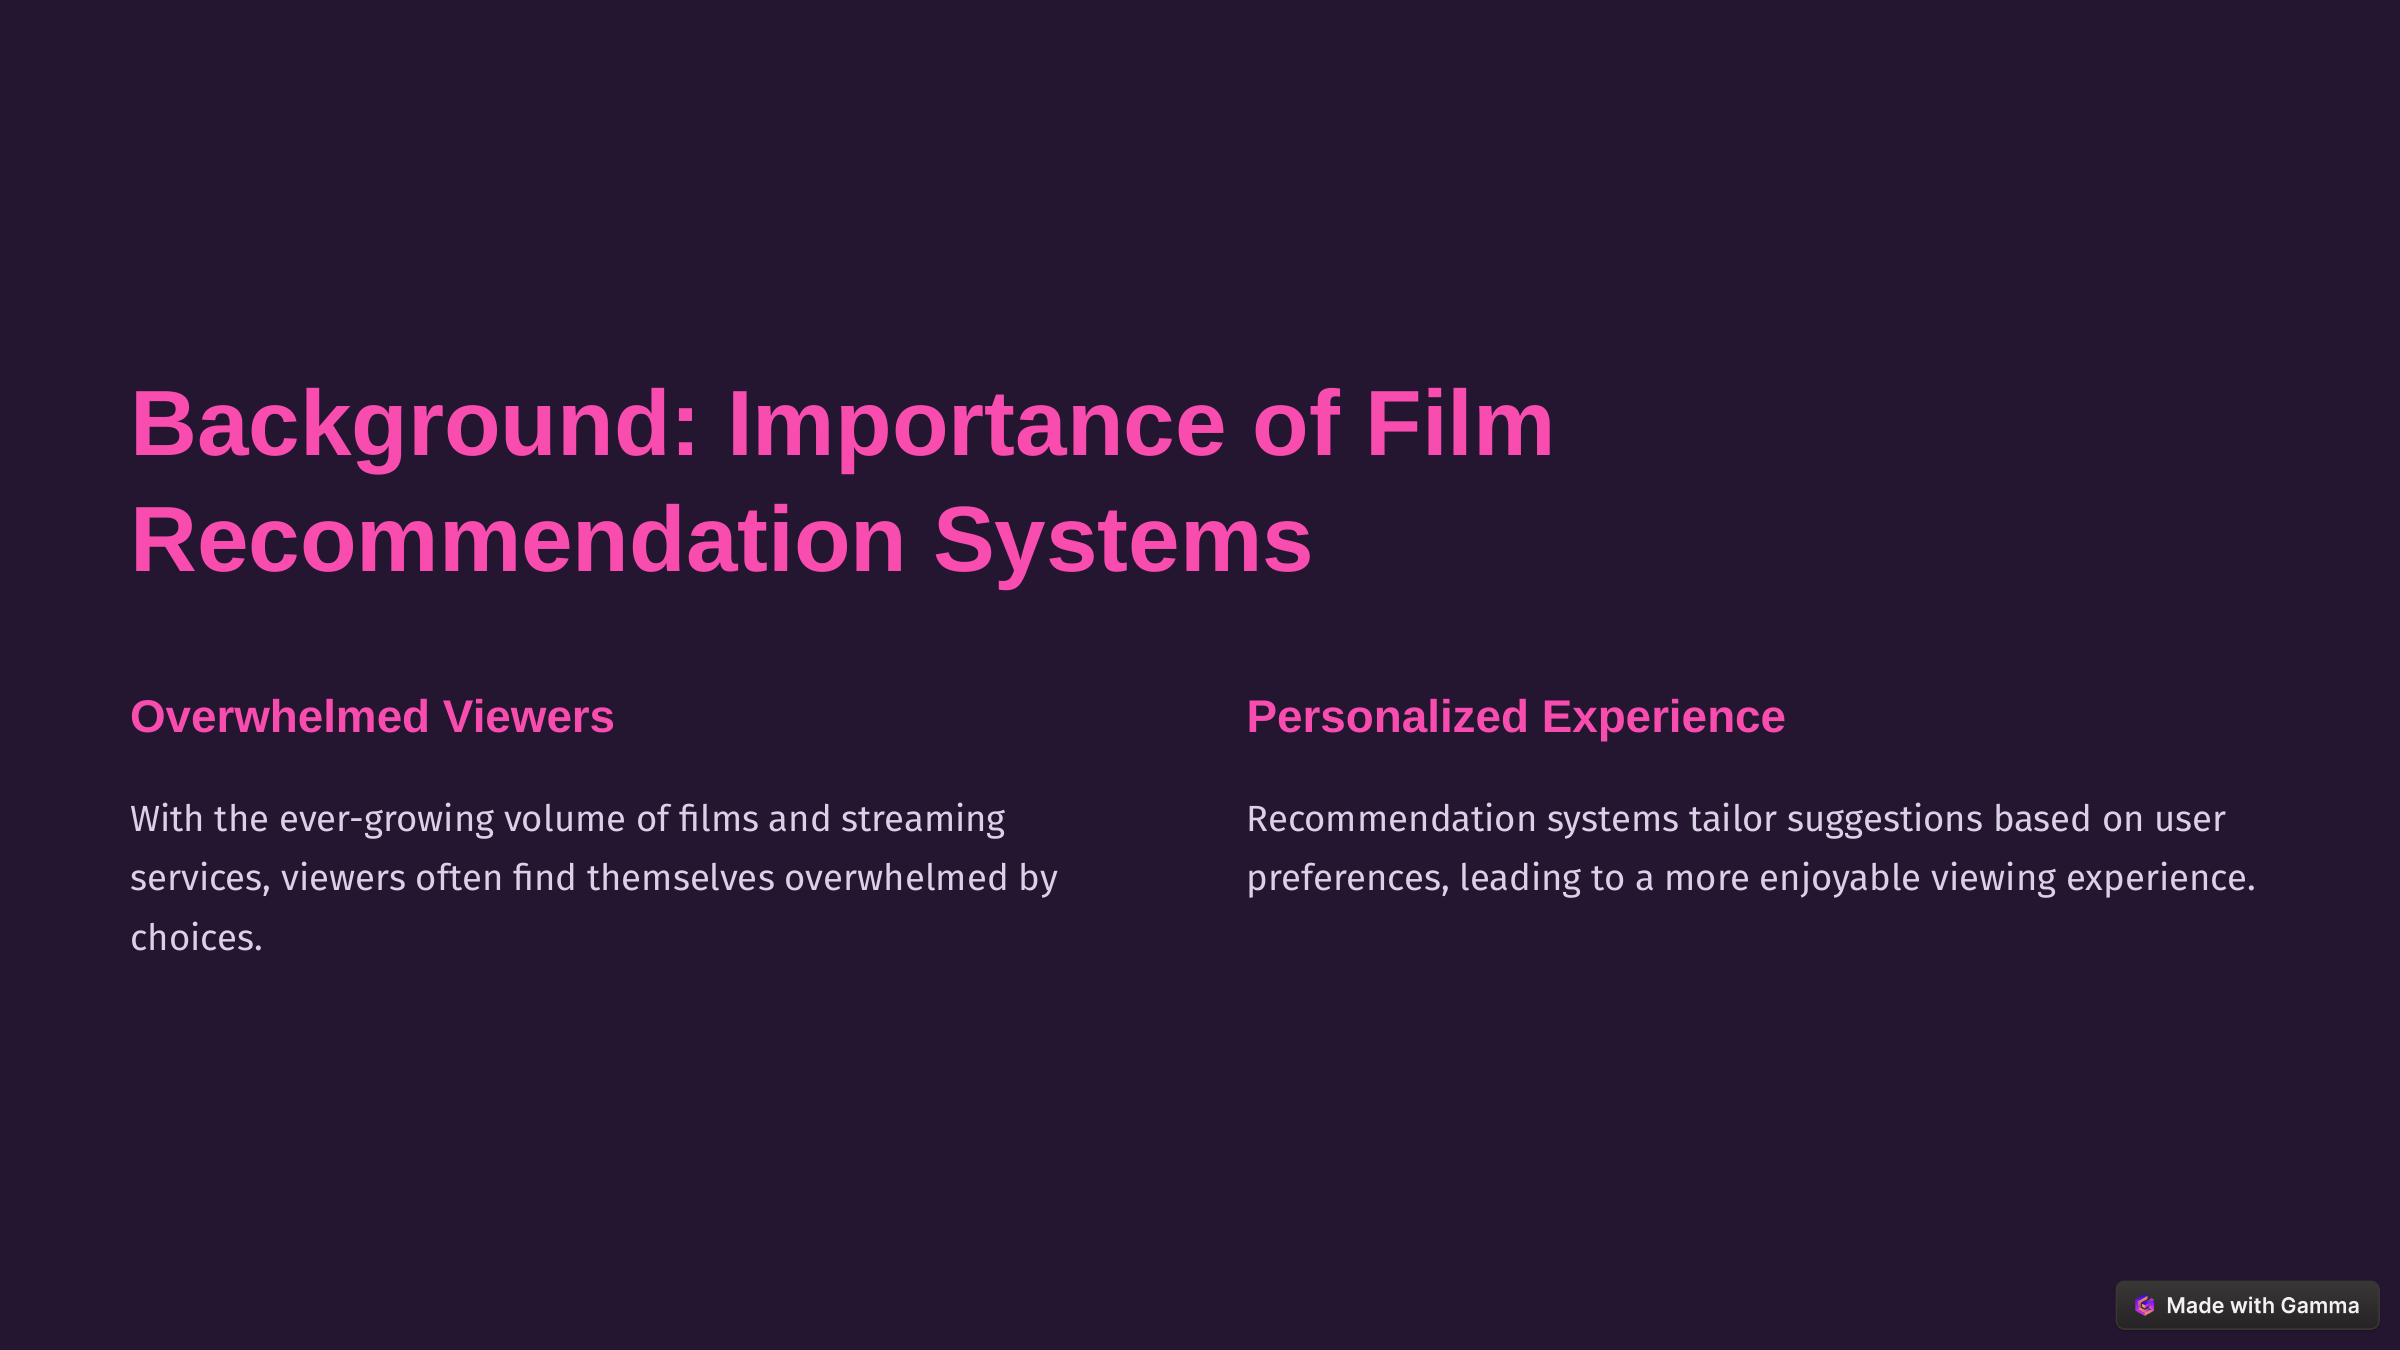

Background: Importance of Film Recommendation Systems
Overwhelmed Viewers
Personalized Experience
With the ever-growing volume of films and streaming services, viewers often find themselves overwhelmed by choices.
Recommendation systems tailor suggestions based on user preferences, leading to a more enjoyable viewing experience.